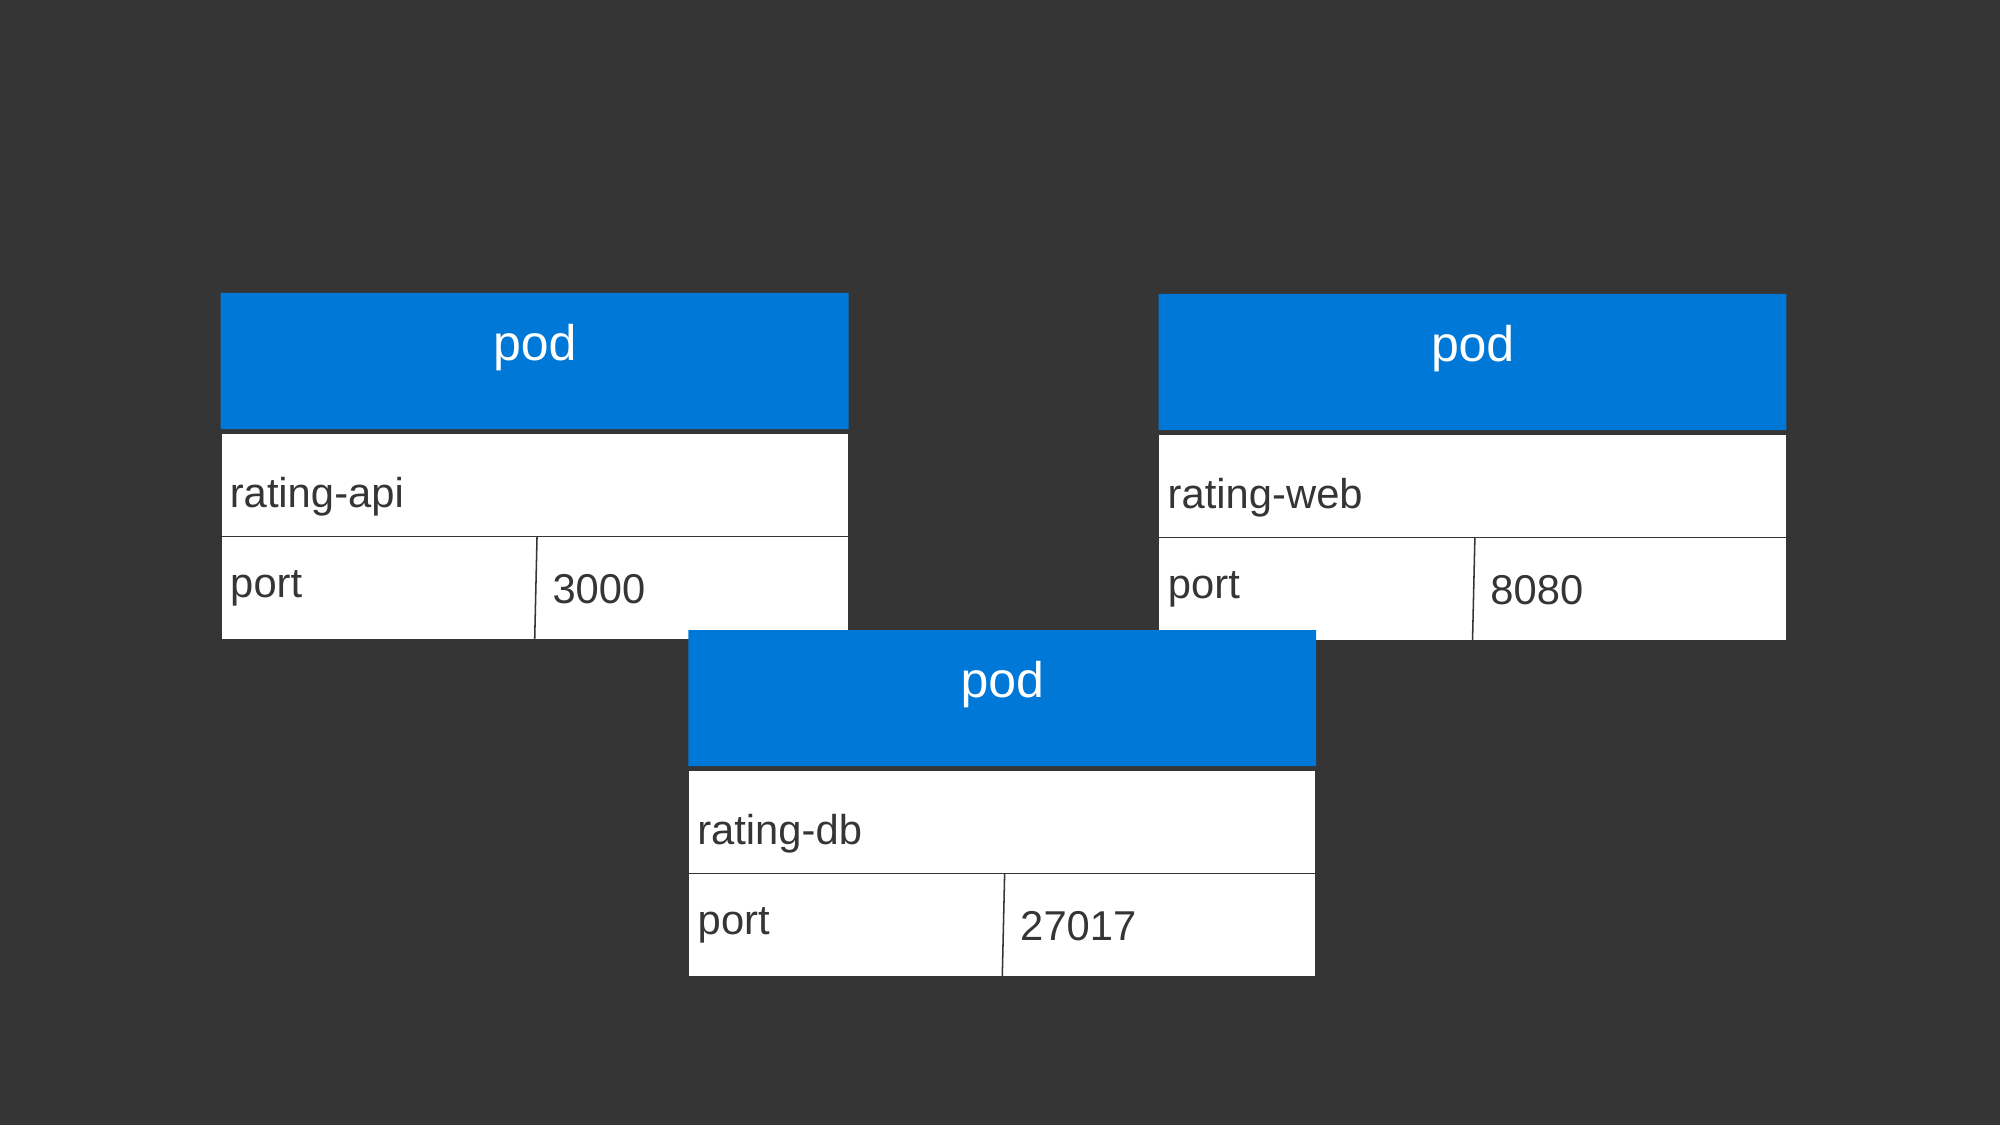

pod

rating-api

port
3000

pod

rating-web

port
8080

pod

rating-db

port
27017